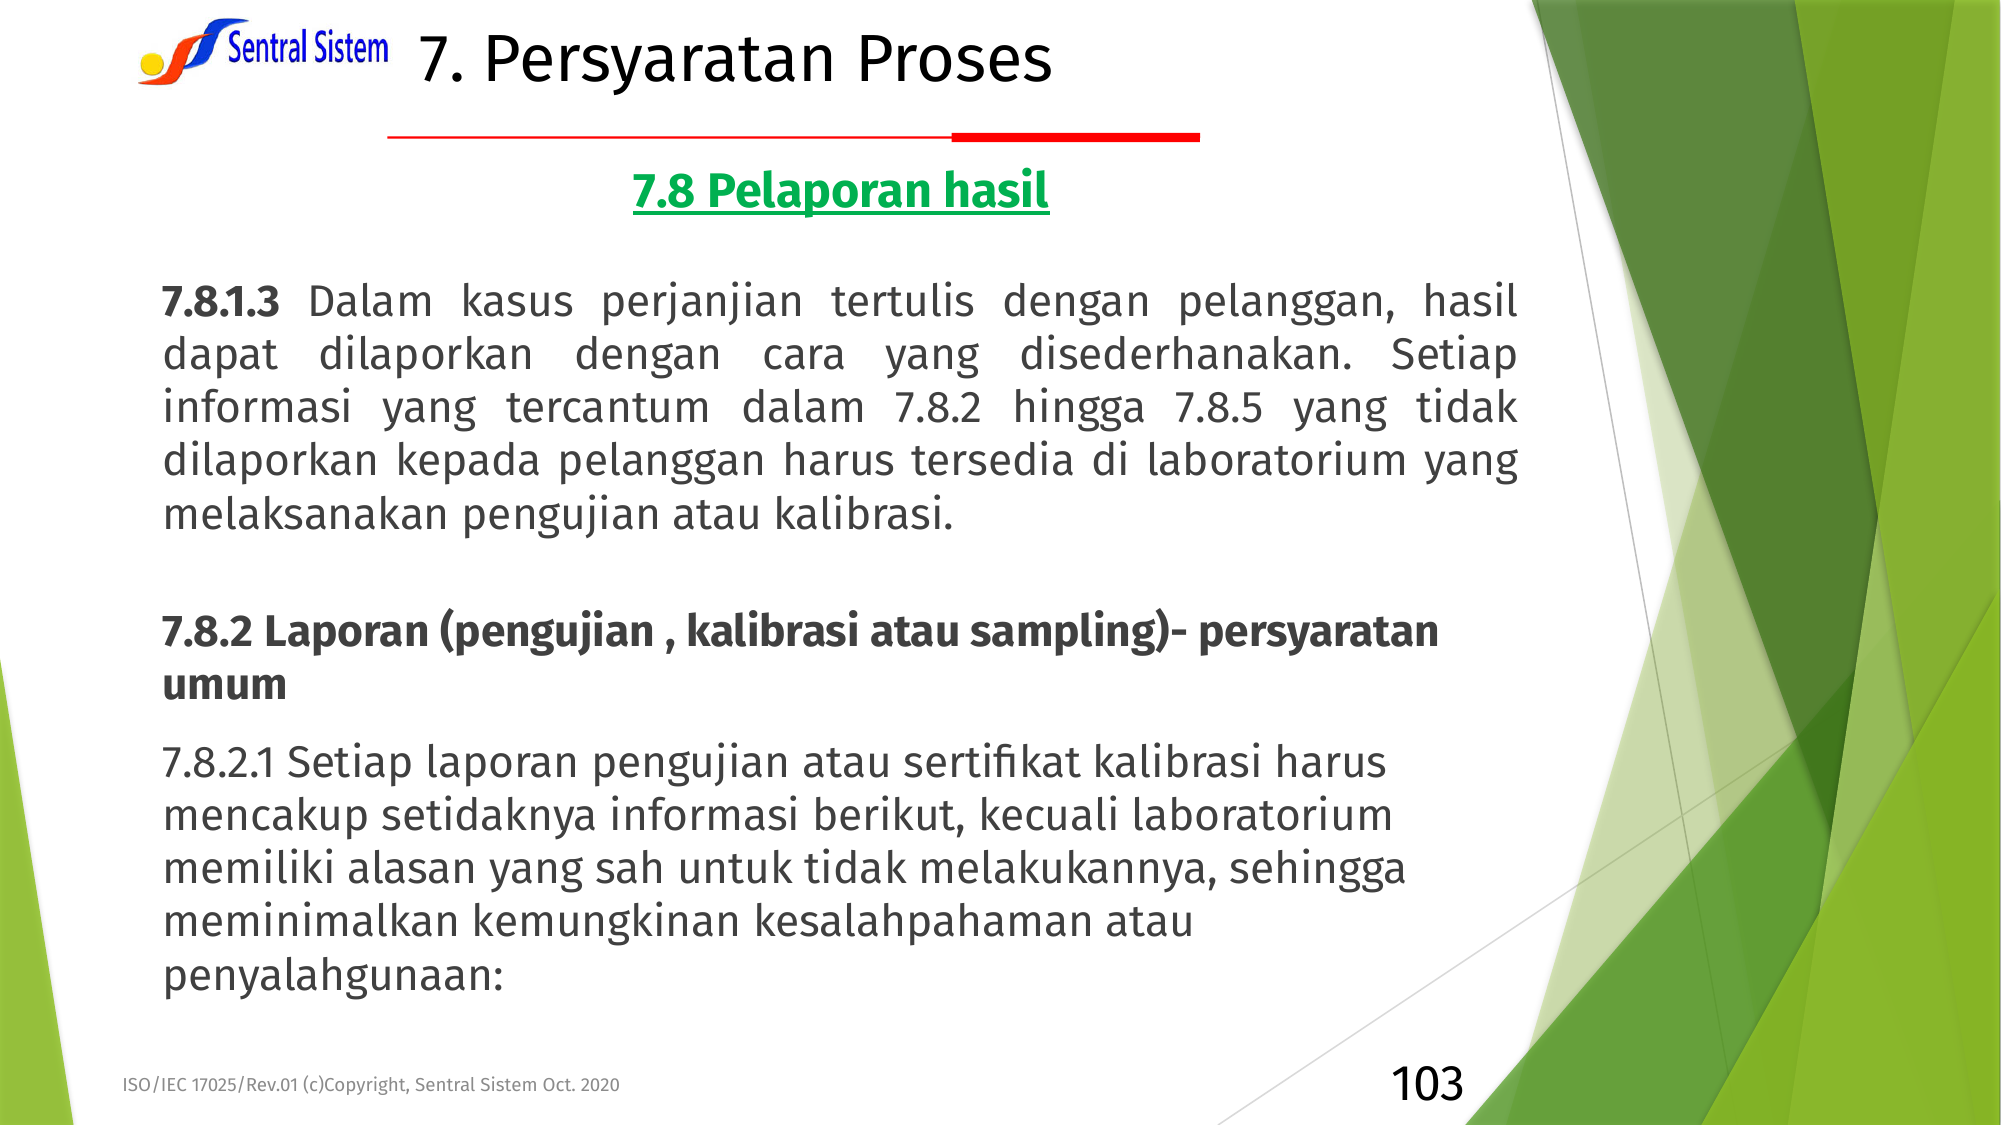

# 7. Persyaratan Proses

7.8 Pelaporan hasil
7.8.1.3 Dalam kasus perjanjian tertulis dengan pelanggan, hasil dapat dilaporkan dengan cara yang disederhanakan. Setiap informasi yang tercantum dalam 7.8.2 hingga 7.8.5 yang tidak dilaporkan kepada pelanggan harus tersedia di laboratorium yang melaksanakan pengujian atau kalibrasi.

7.8.2 Laporan (pengujian , kalibrasi atau sampling)- persyaratan umum
7.8.2.1 Setiap laporan pengujian atau sertifikat kalibrasi harus mencakup setidaknya informasi berikut, kecuali laboratorium memiliki alasan yang sah untuk tidak melakukannya, sehingga meminimalkan kemungkinan kesalahpahaman atau penyalahgunaan:

103
ISO/IEC 17025/Rev.01 (c)Copyright, Sentral Sistem Oct. 2020